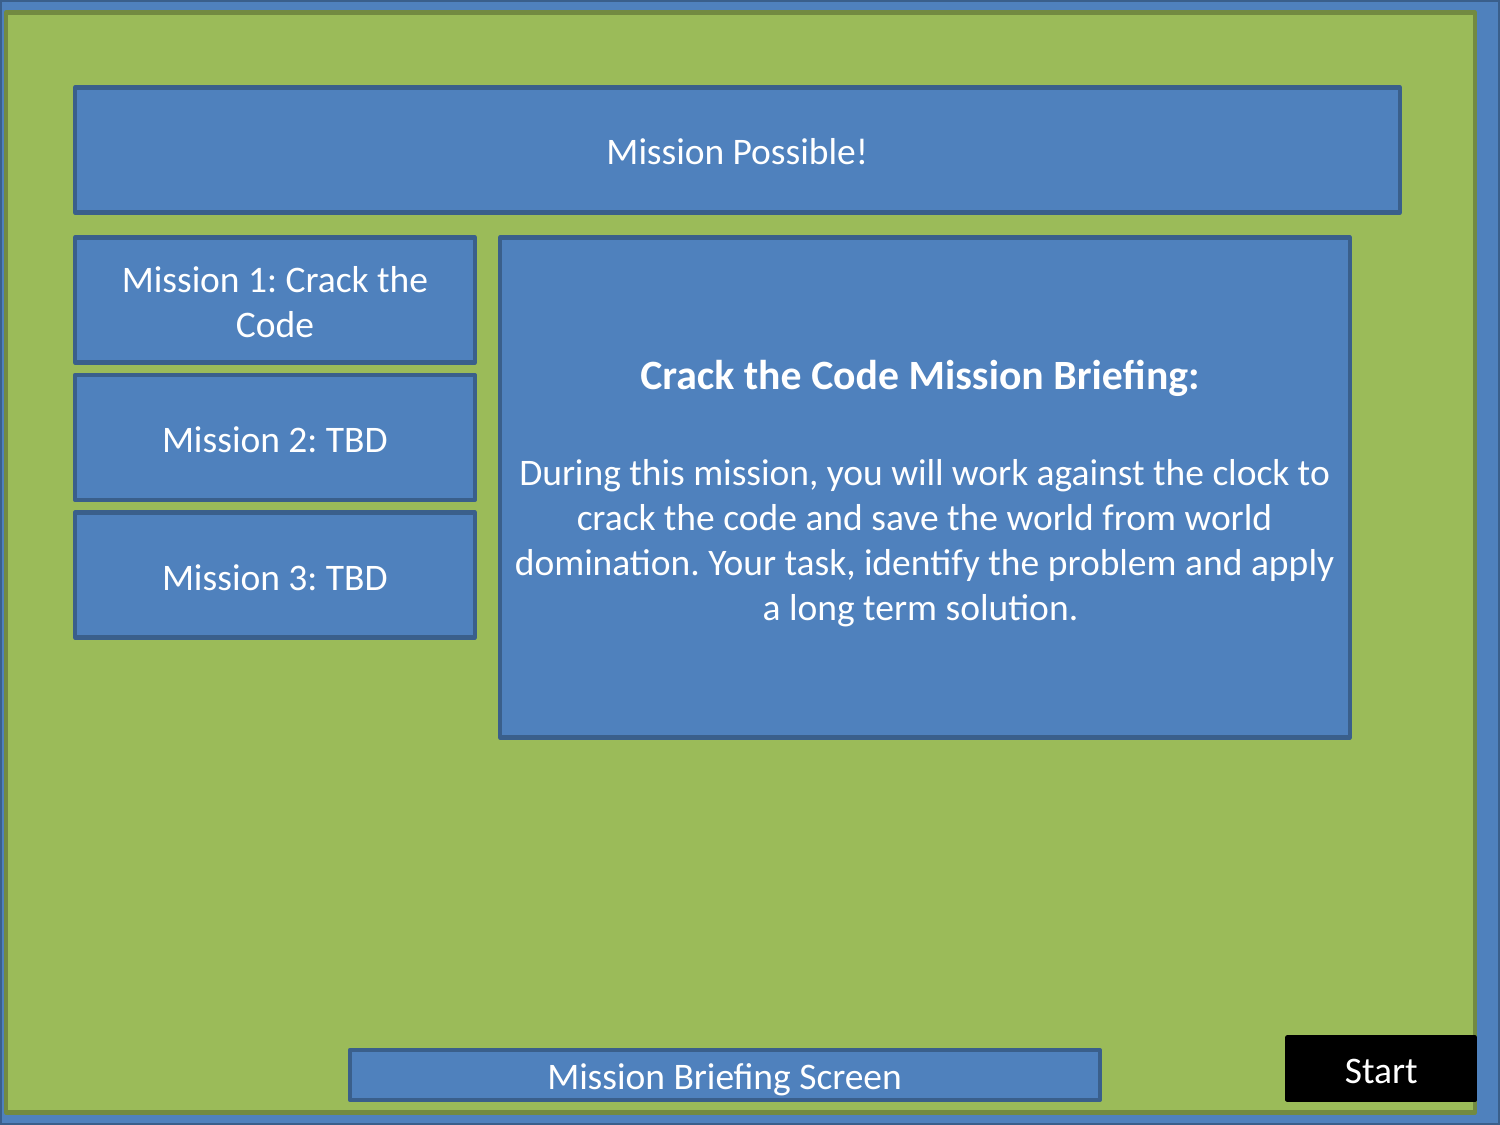

#
Mission Possible!
Mission 1: Crack the Code
Crack the Code Mission Briefing:

During this mission, you will work against the clock to crack the code and save the world from world domination. Your task, identify the problem and apply a long term solution.

Mission Outcome
Mission 2: TBD
Mission Briefing
Mission Outcome
Mission 3: TBD
Mission Briefing
Mission Outcome
Start
Mission Briefing Screen